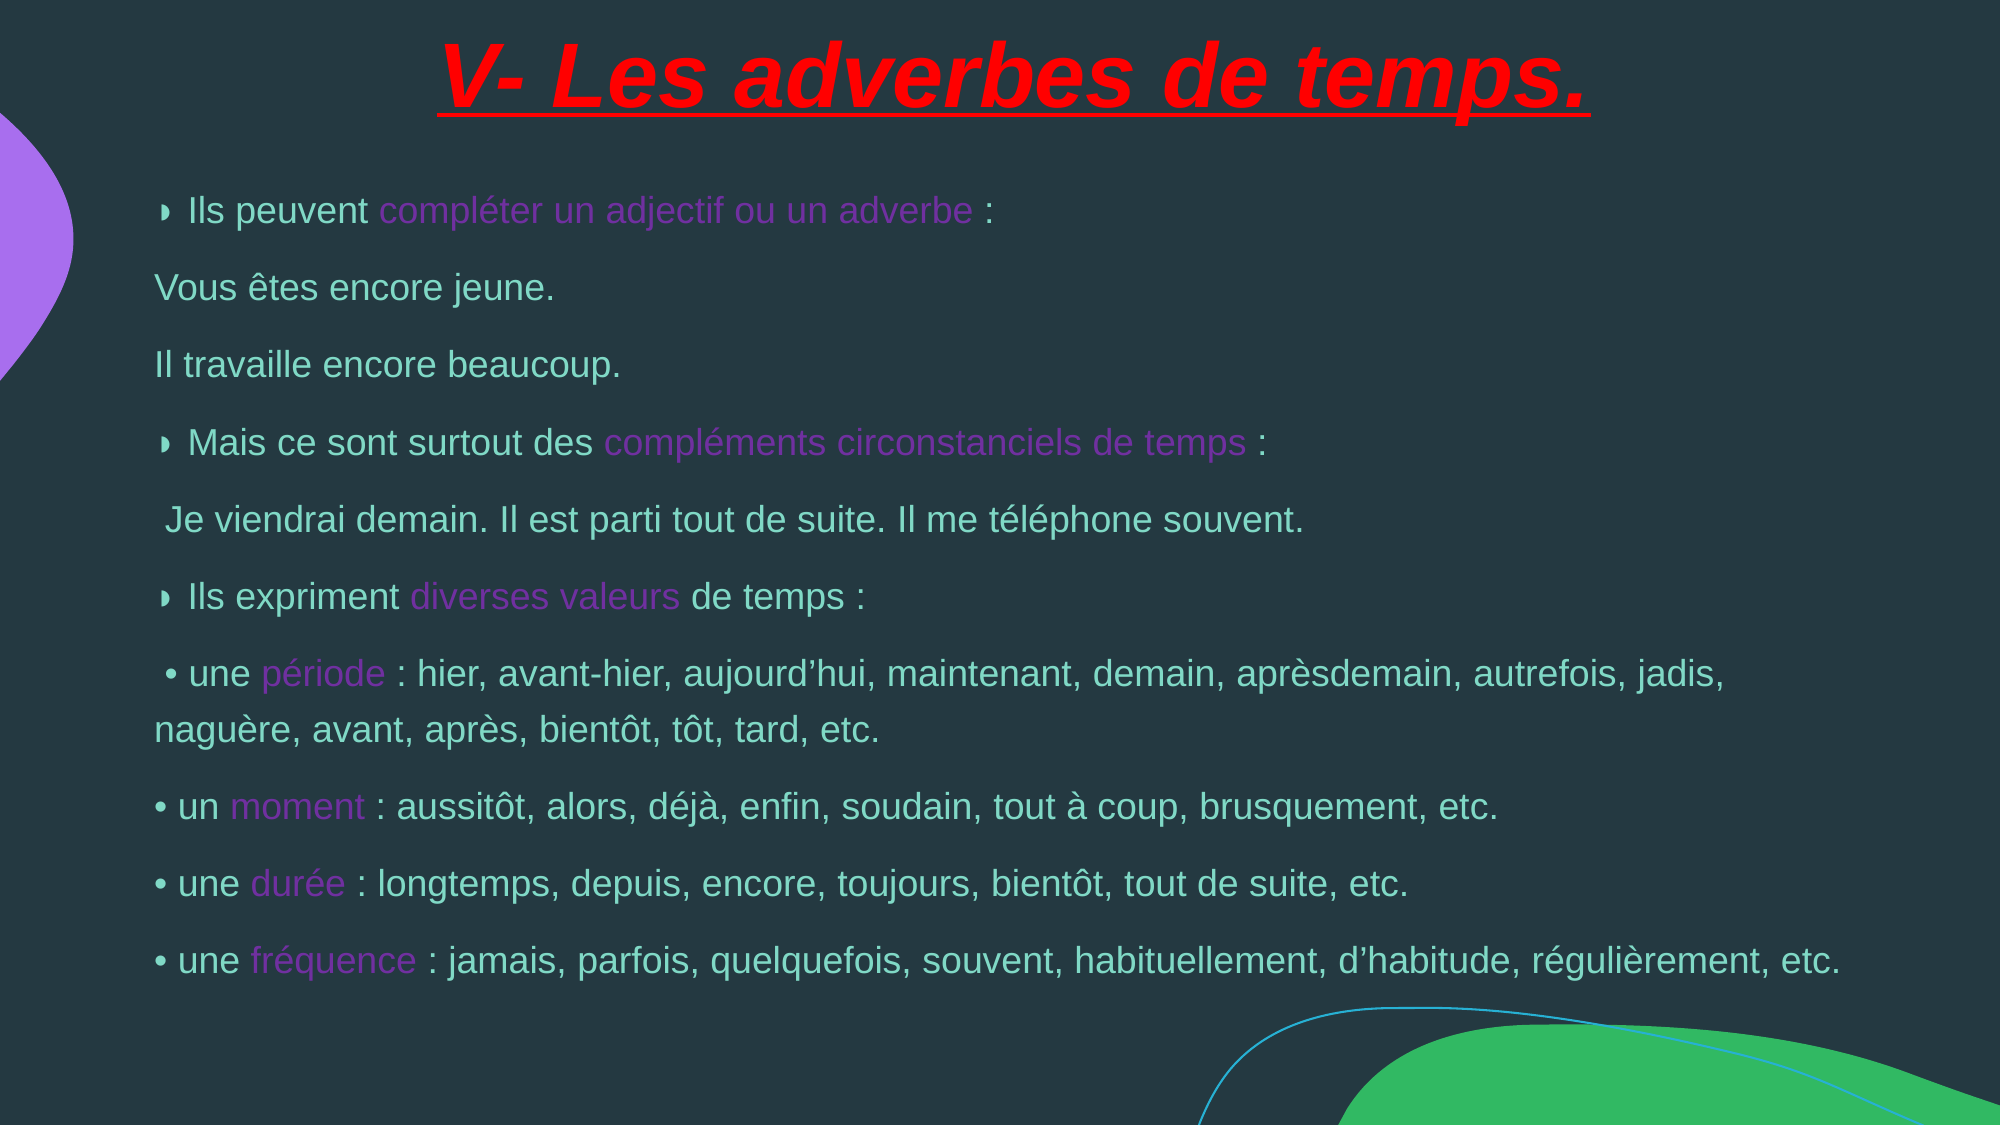

# V- Les adverbes de temps.
◗ Ils peuvent compléter un adjectif ou un adverbe :
Vous êtes encore jeune.
Il travaille encore beaucoup.
◗ Mais ce sont surtout des compléments circonstanciels de temps :
 Je viendrai demain. Il est parti tout de suite. Il me téléphone souvent.
◗ Ils expriment diverses valeurs de temps :
 • une période : hier, avant-hier, aujourd’hui, maintenant, demain, aprèsdemain, autrefois, jadis, naguère, avant, après, bientôt, tôt, tard, etc.
• un moment : aussitôt, alors, déjà, enfin, soudain, tout à coup, brusquement, etc.
• une durée : longtemps, depuis, encore, toujours, bientôt, tout de suite, etc.
• une fréquence : jamais, parfois, quelquefois, souvent, habituellement, d’habitude, régulièrement, etc.